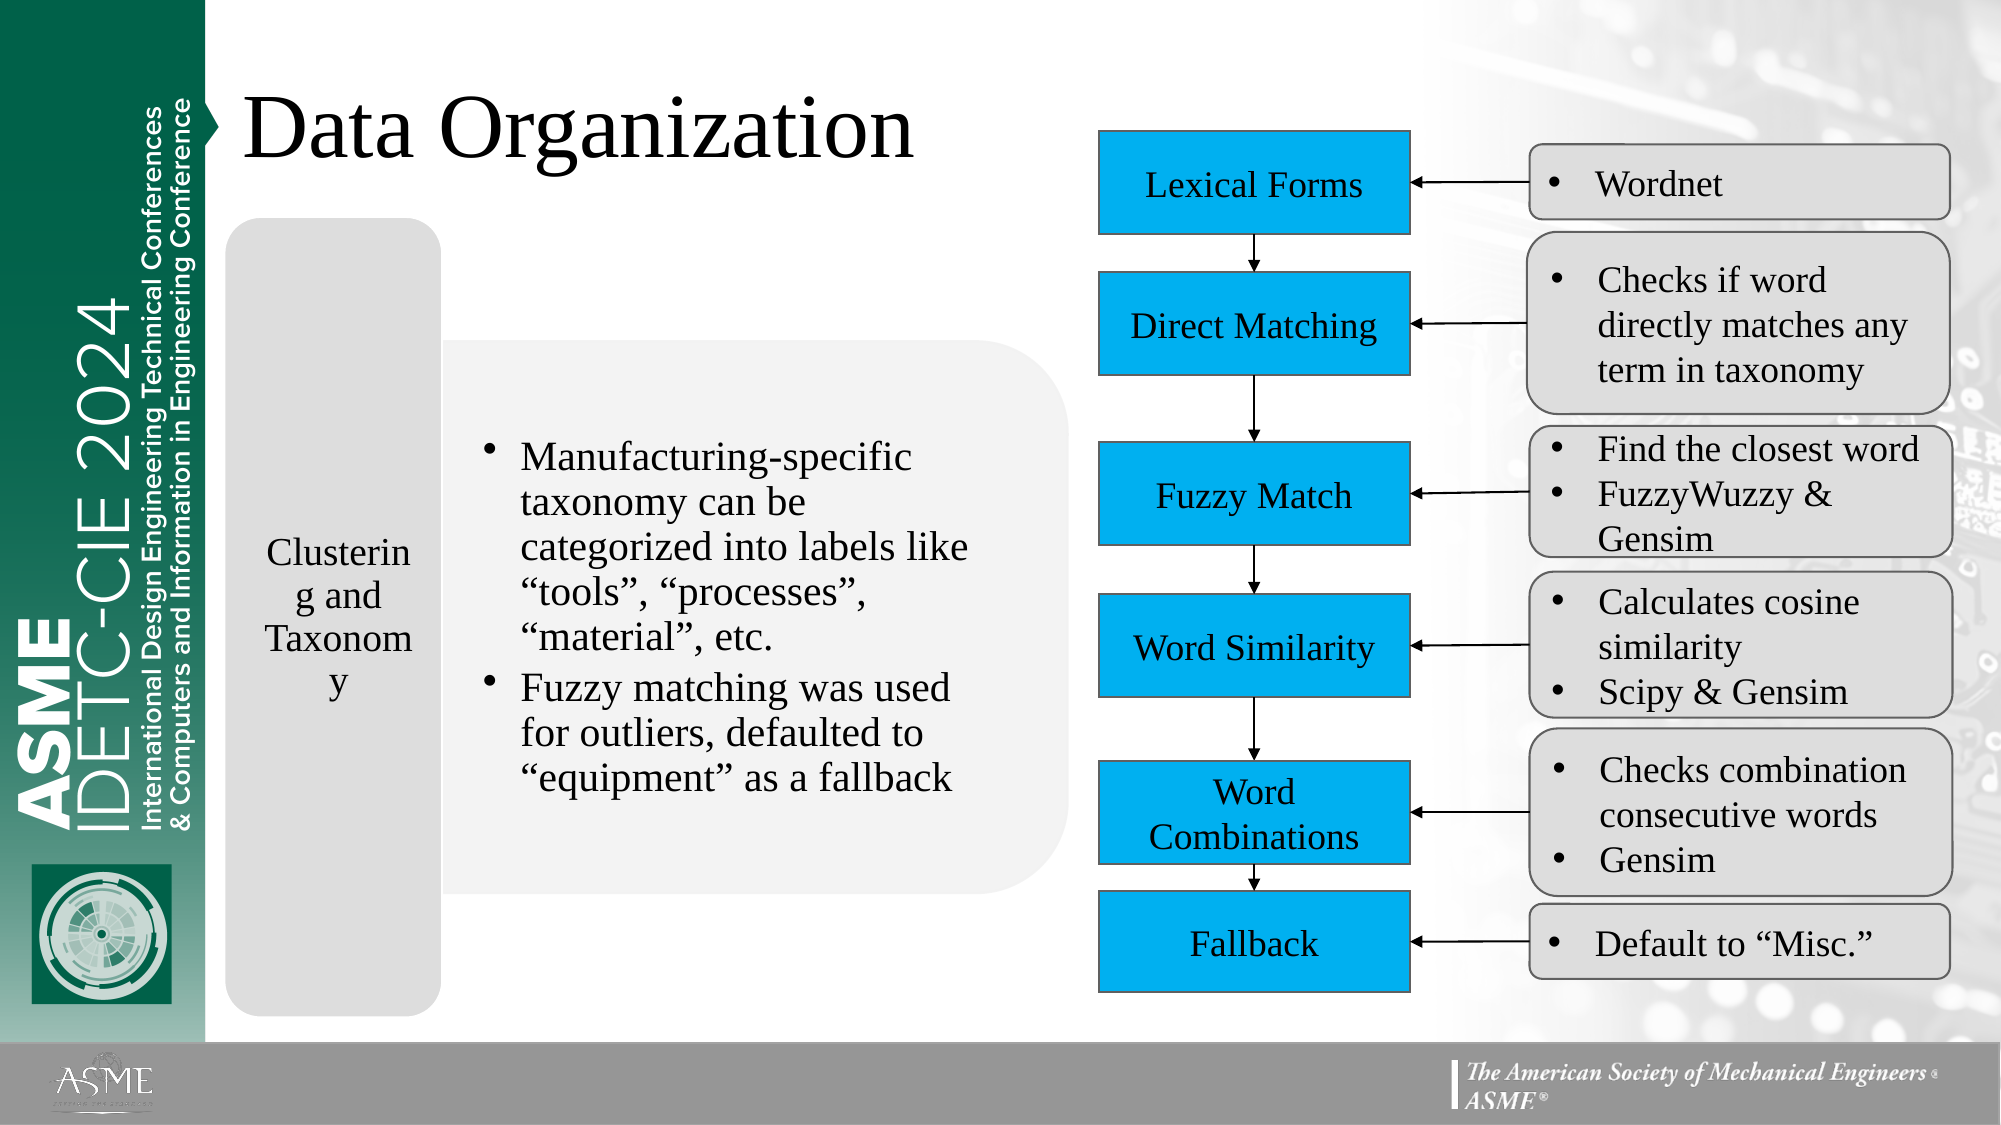

# Data Organization
Lexical Forms
Wordnet
Manufacturing-specific taxonomy can be categorized into labels like “tools”, “processes”, “material”, etc.
Fuzzy matching was used for outliers, defaulted to “equipment” as a fallback
Clustering and Taxonomy
Checks if word directly matches any term in taxonomy
Direct Matching
Find the closest word
FuzzyWuzzy & Gensim
Fuzzy Match
Calculates cosine similarity
Scipy & Gensim
Word Similarity
Checks combination consecutive words
Gensim
Word Combinations
Fallback
Default to “Misc.”